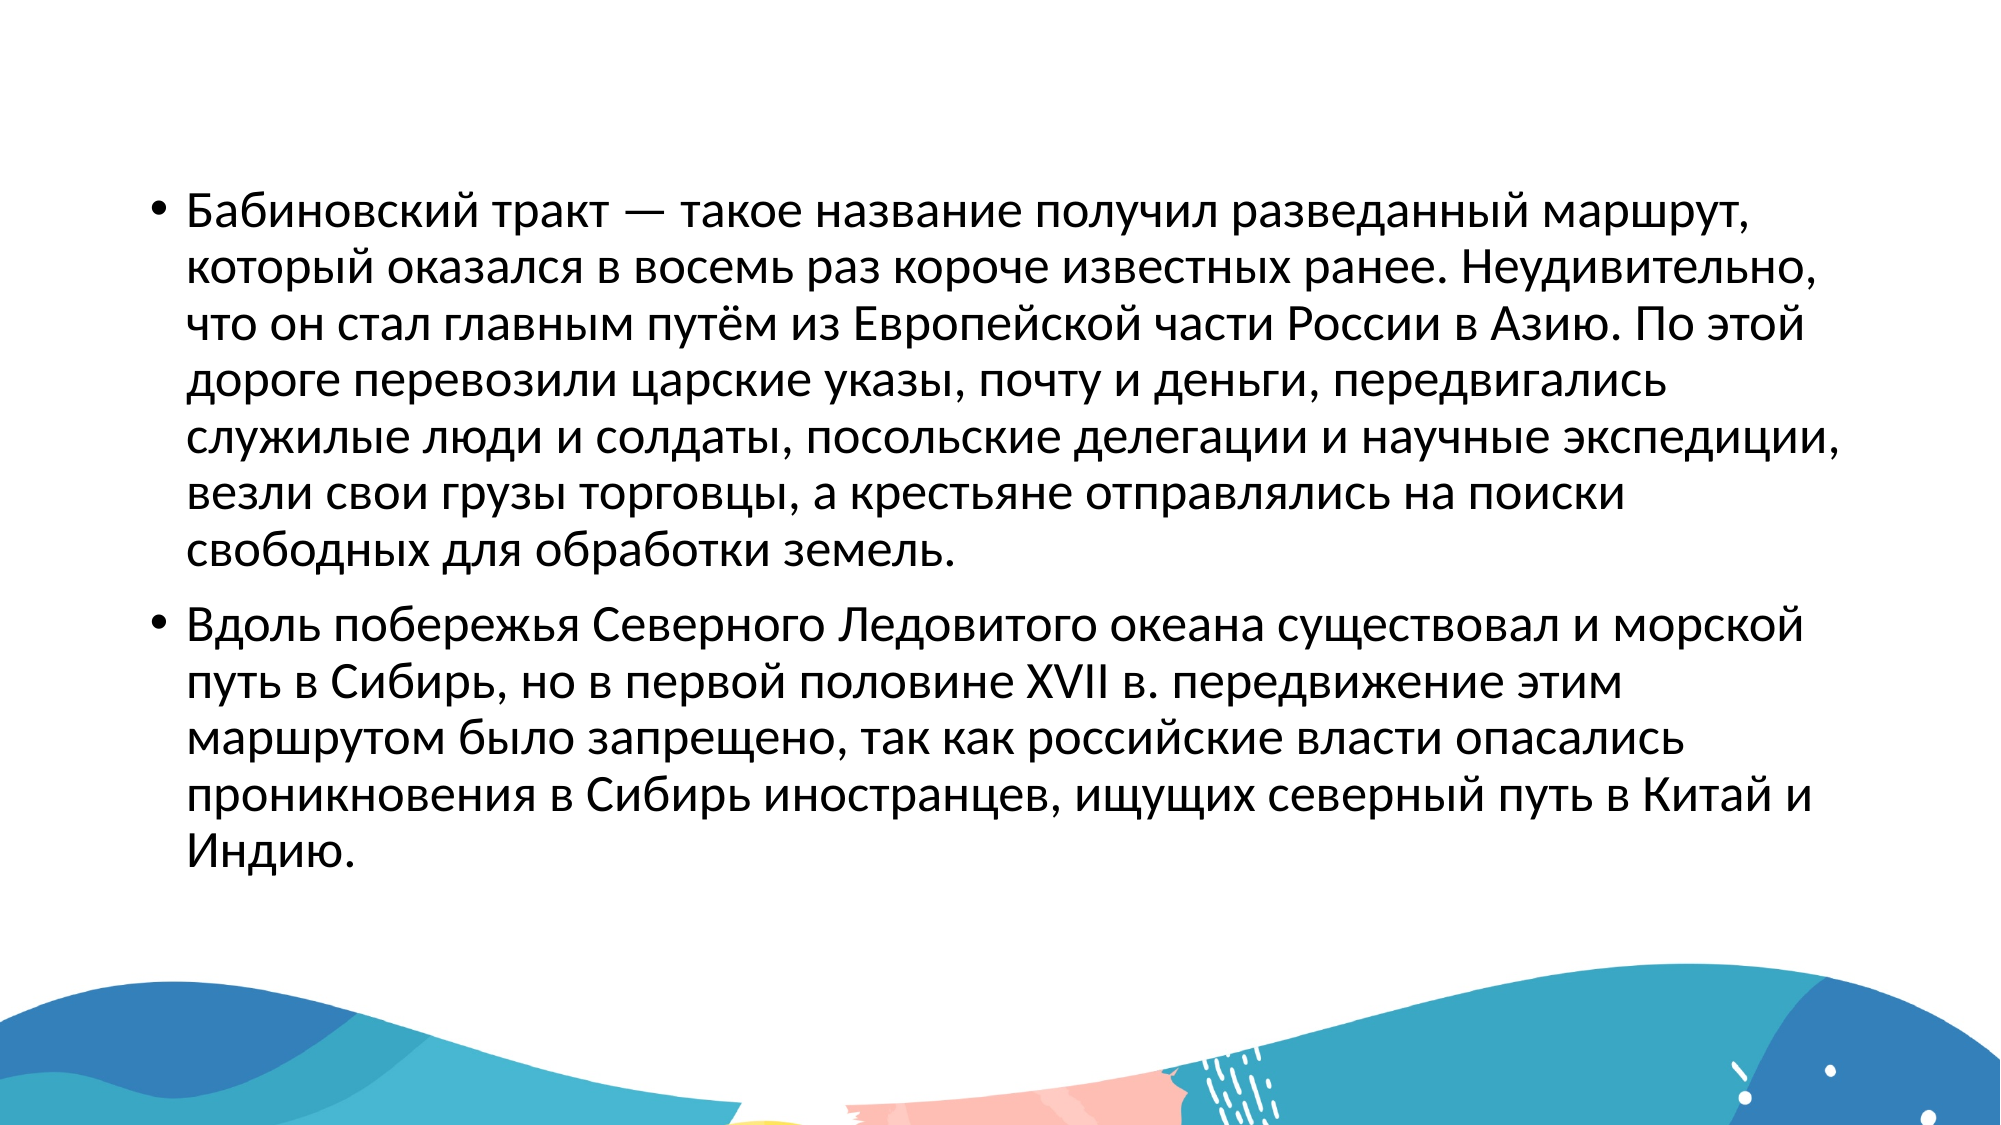

#
Бабиновский тракт — такое название получил разведанный маршрут, который оказался в восемь раз короче известных ранее. Неудивительно, что он стал главным путём из Европейской части России в Азию. По этой дороге перевозили царские указы, почту и деньги, передвигались служилые люди и солдаты, посольские делегации и научные экспедиции, везли свои грузы торговцы, а крестьяне отправлялись на поиски свободных для обработки земель.
Вдоль побережья Северного Ледовитого океана существовал и морской путь в Сибирь, но в первой половине XVII в. передвижение этим маршрутом было запрещено, так как российские власти опасались проникновения в Сибирь иностранцев, ищущих северный путь в Китай и Индию.